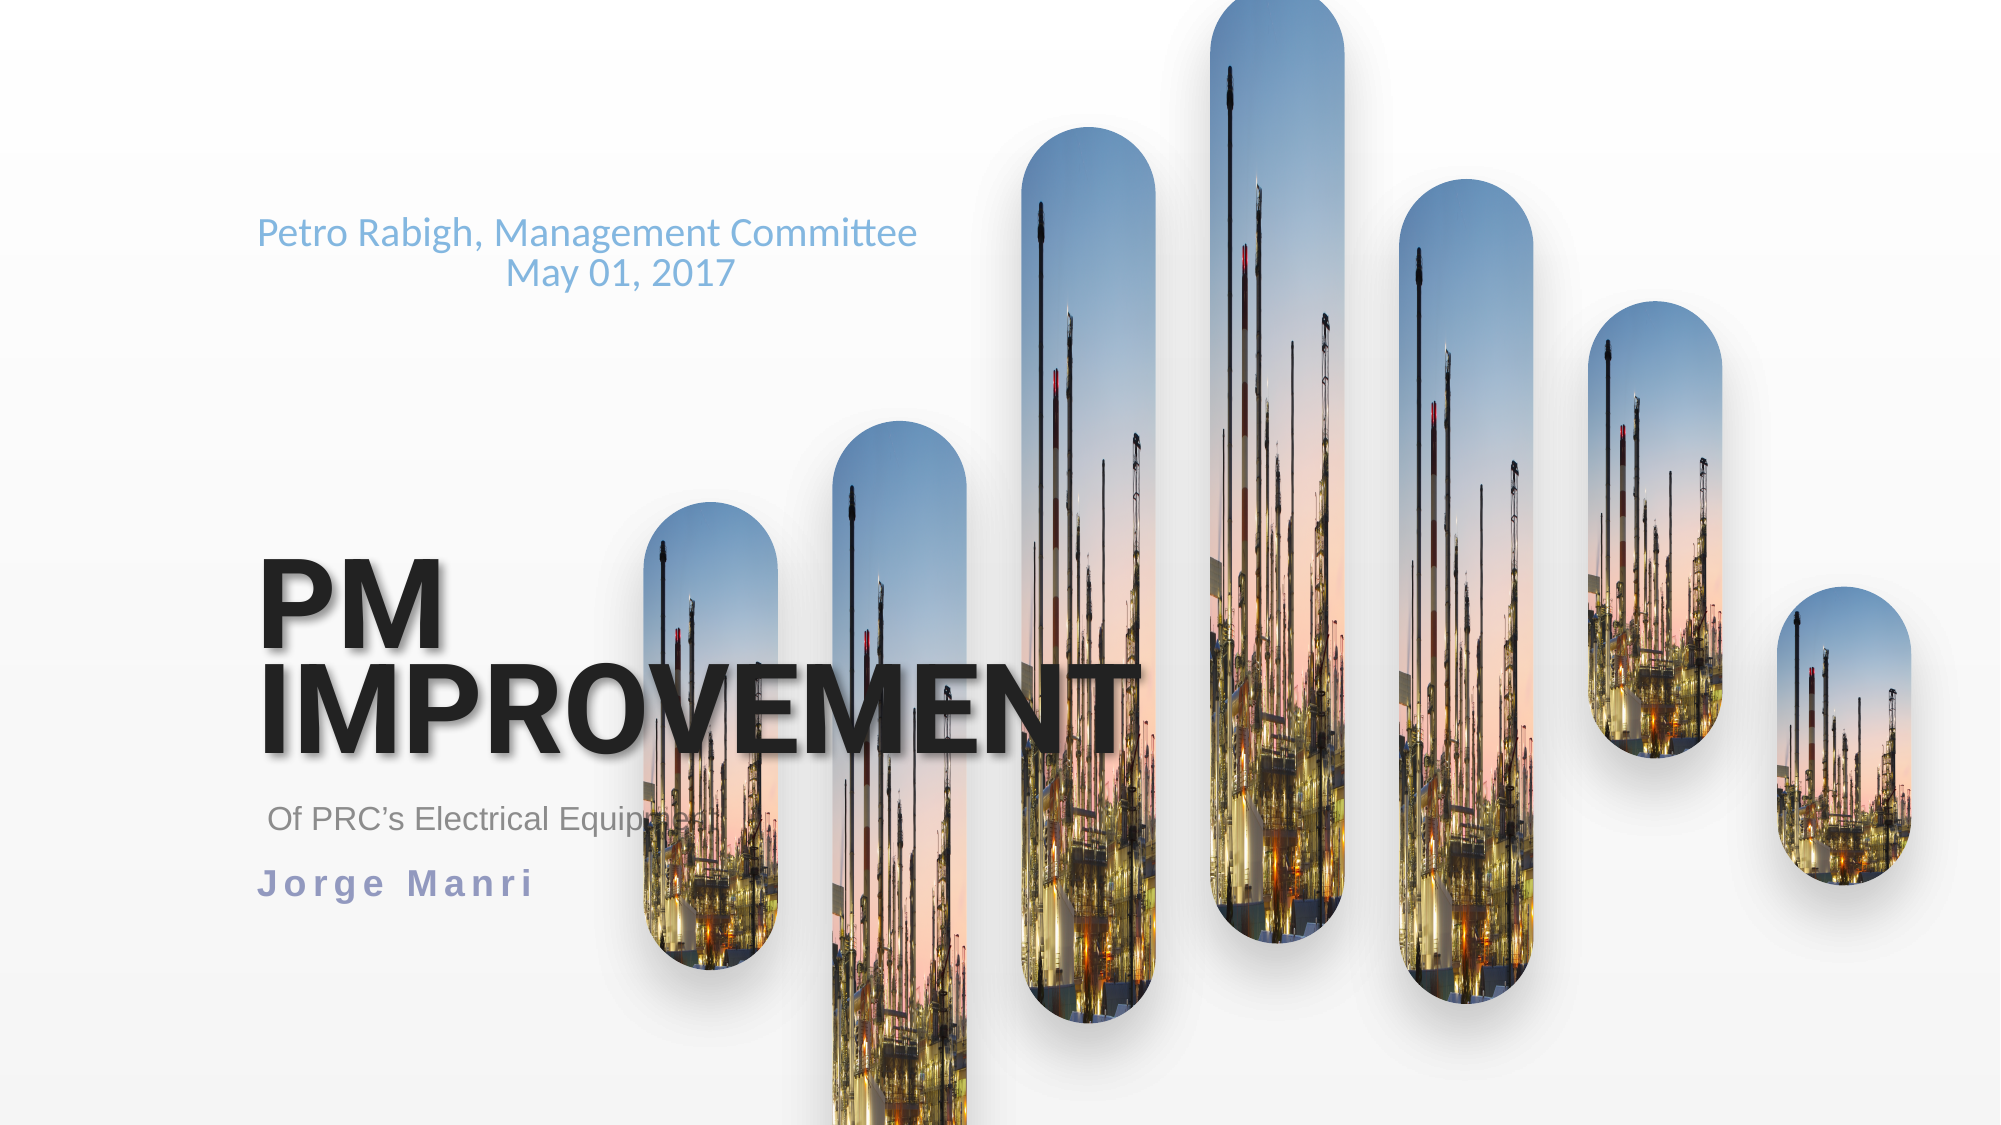

Petro Rabigh, Management Committee
May 01, 2017

PM
IMPROVEMENT

Of PRC’s Electrical Equipment
Jorge Manrique